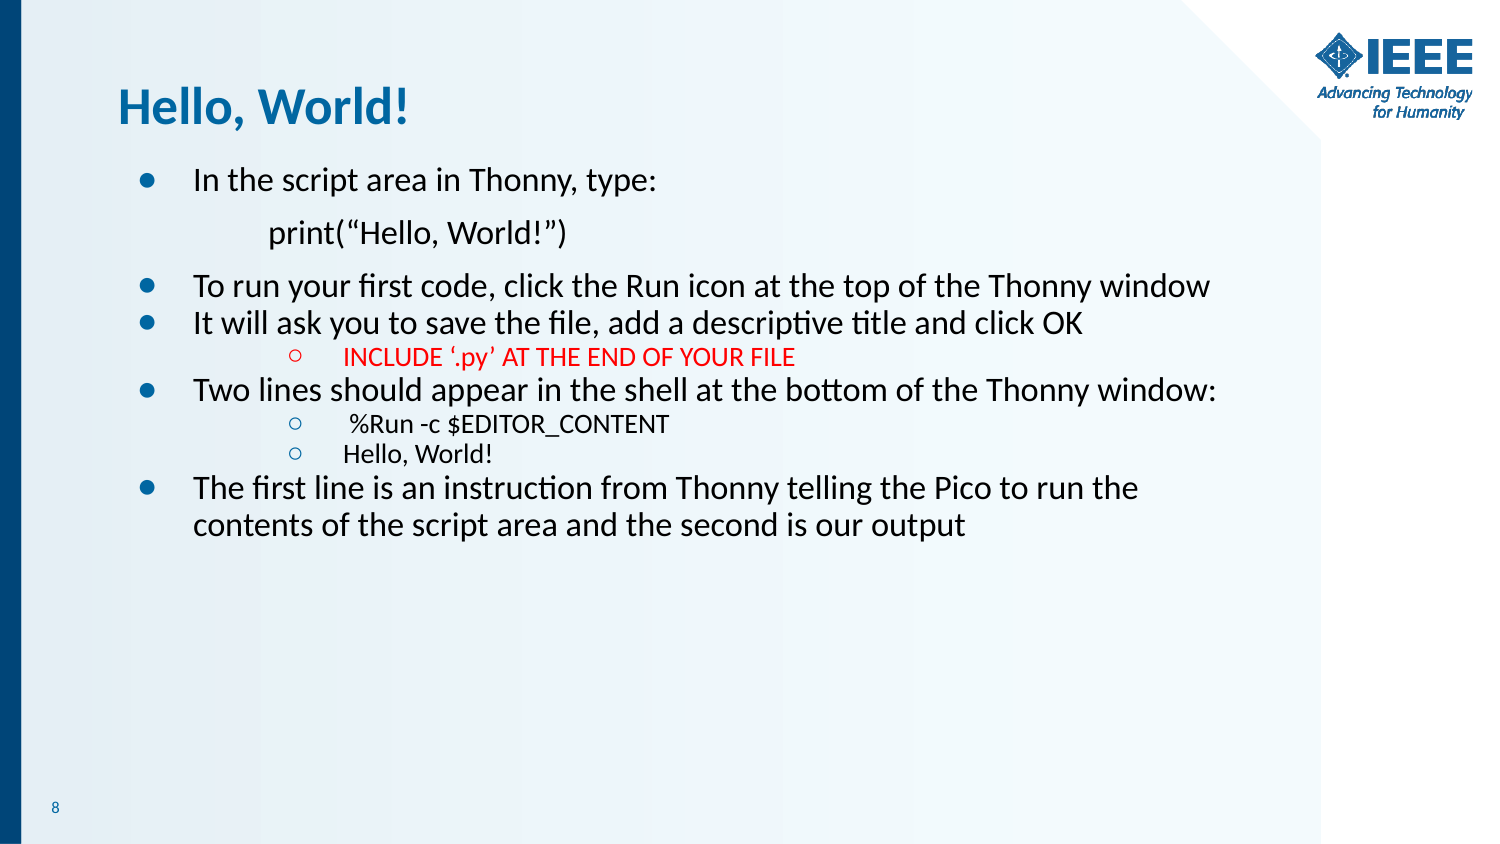

# Hello, World!
In the script area in Thonny, type:
print(“Hello, World!”)
To run your first code, click the Run icon at the top of the Thonny window
It will ask you to save the file, add a descriptive title and click OK
INCLUDE ‘.py’ AT THE END OF YOUR FILE
Two lines should appear in the shell at the bottom of the Thonny window:
 %Run -c $EDITOR_CONTENT
Hello, World!
The first line is an instruction from Thonny telling the Pico to run the contents of the script area and the second is our output

8